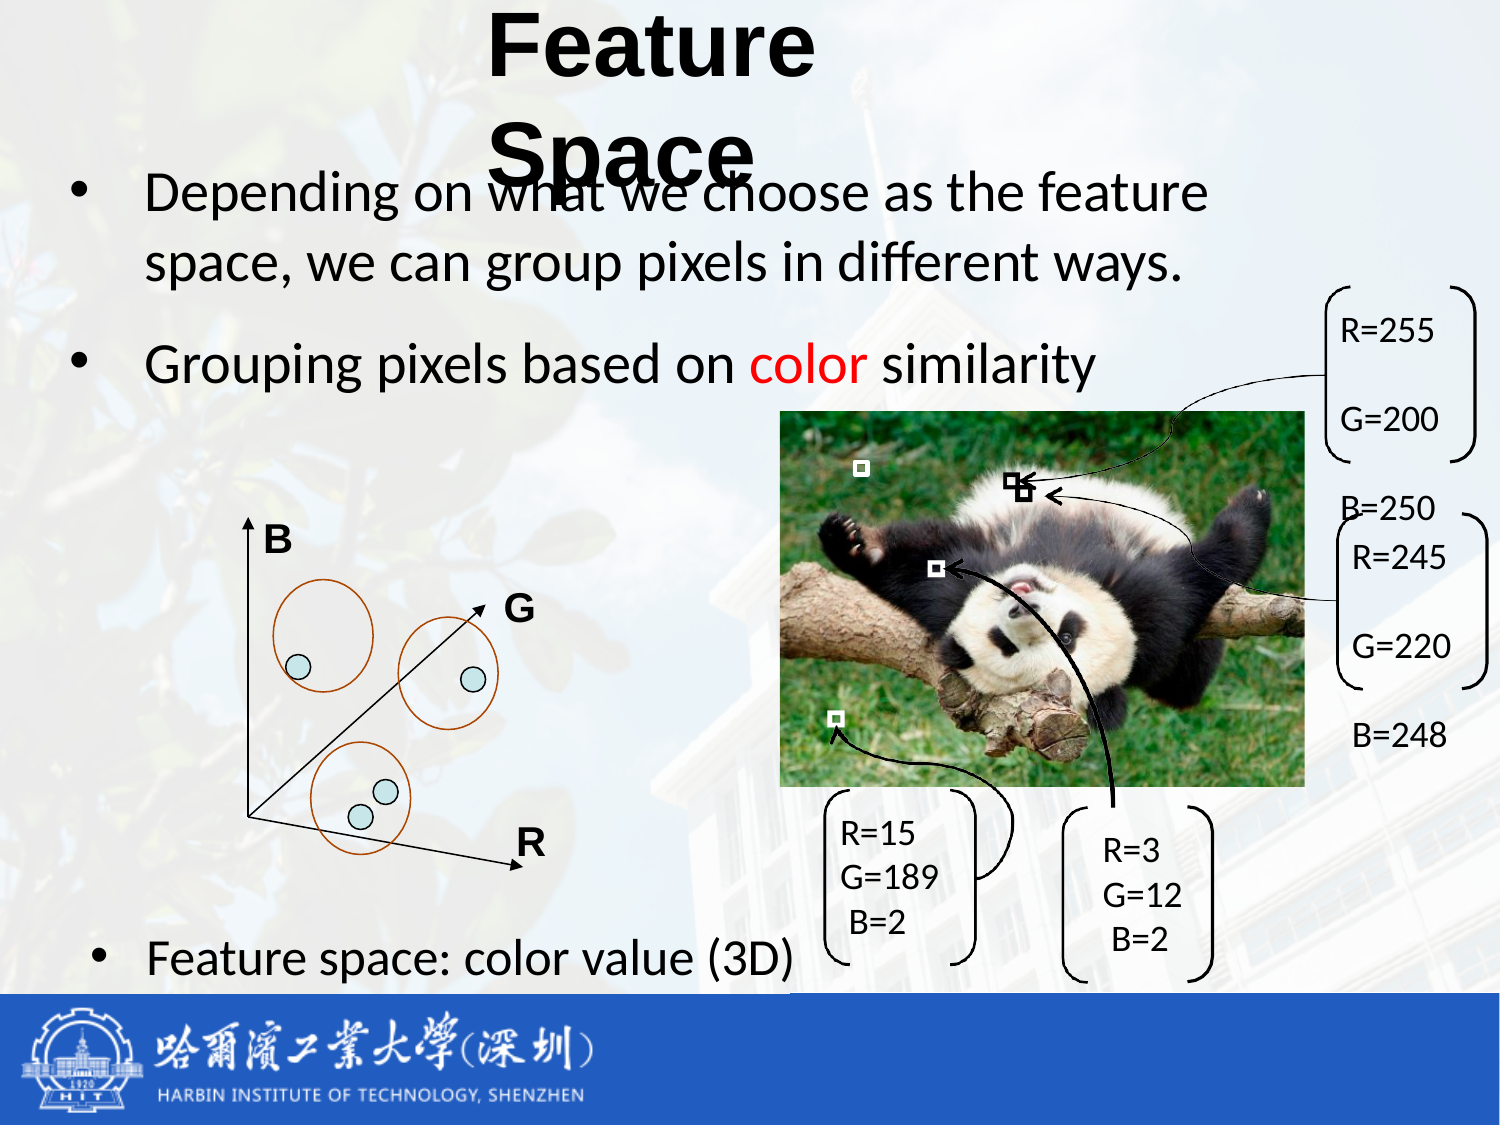

# Feature Space
Depending on what we choose as the feature space, we can group pixels in diﬀerent ways.
Grouping pixels based on color similarity

R=255  G=200  B=250

B

R=245  G=220  B=248
G

R=15  G=189  B=2
R

R=3  G=12  B=2

Feature space: color value (3D)